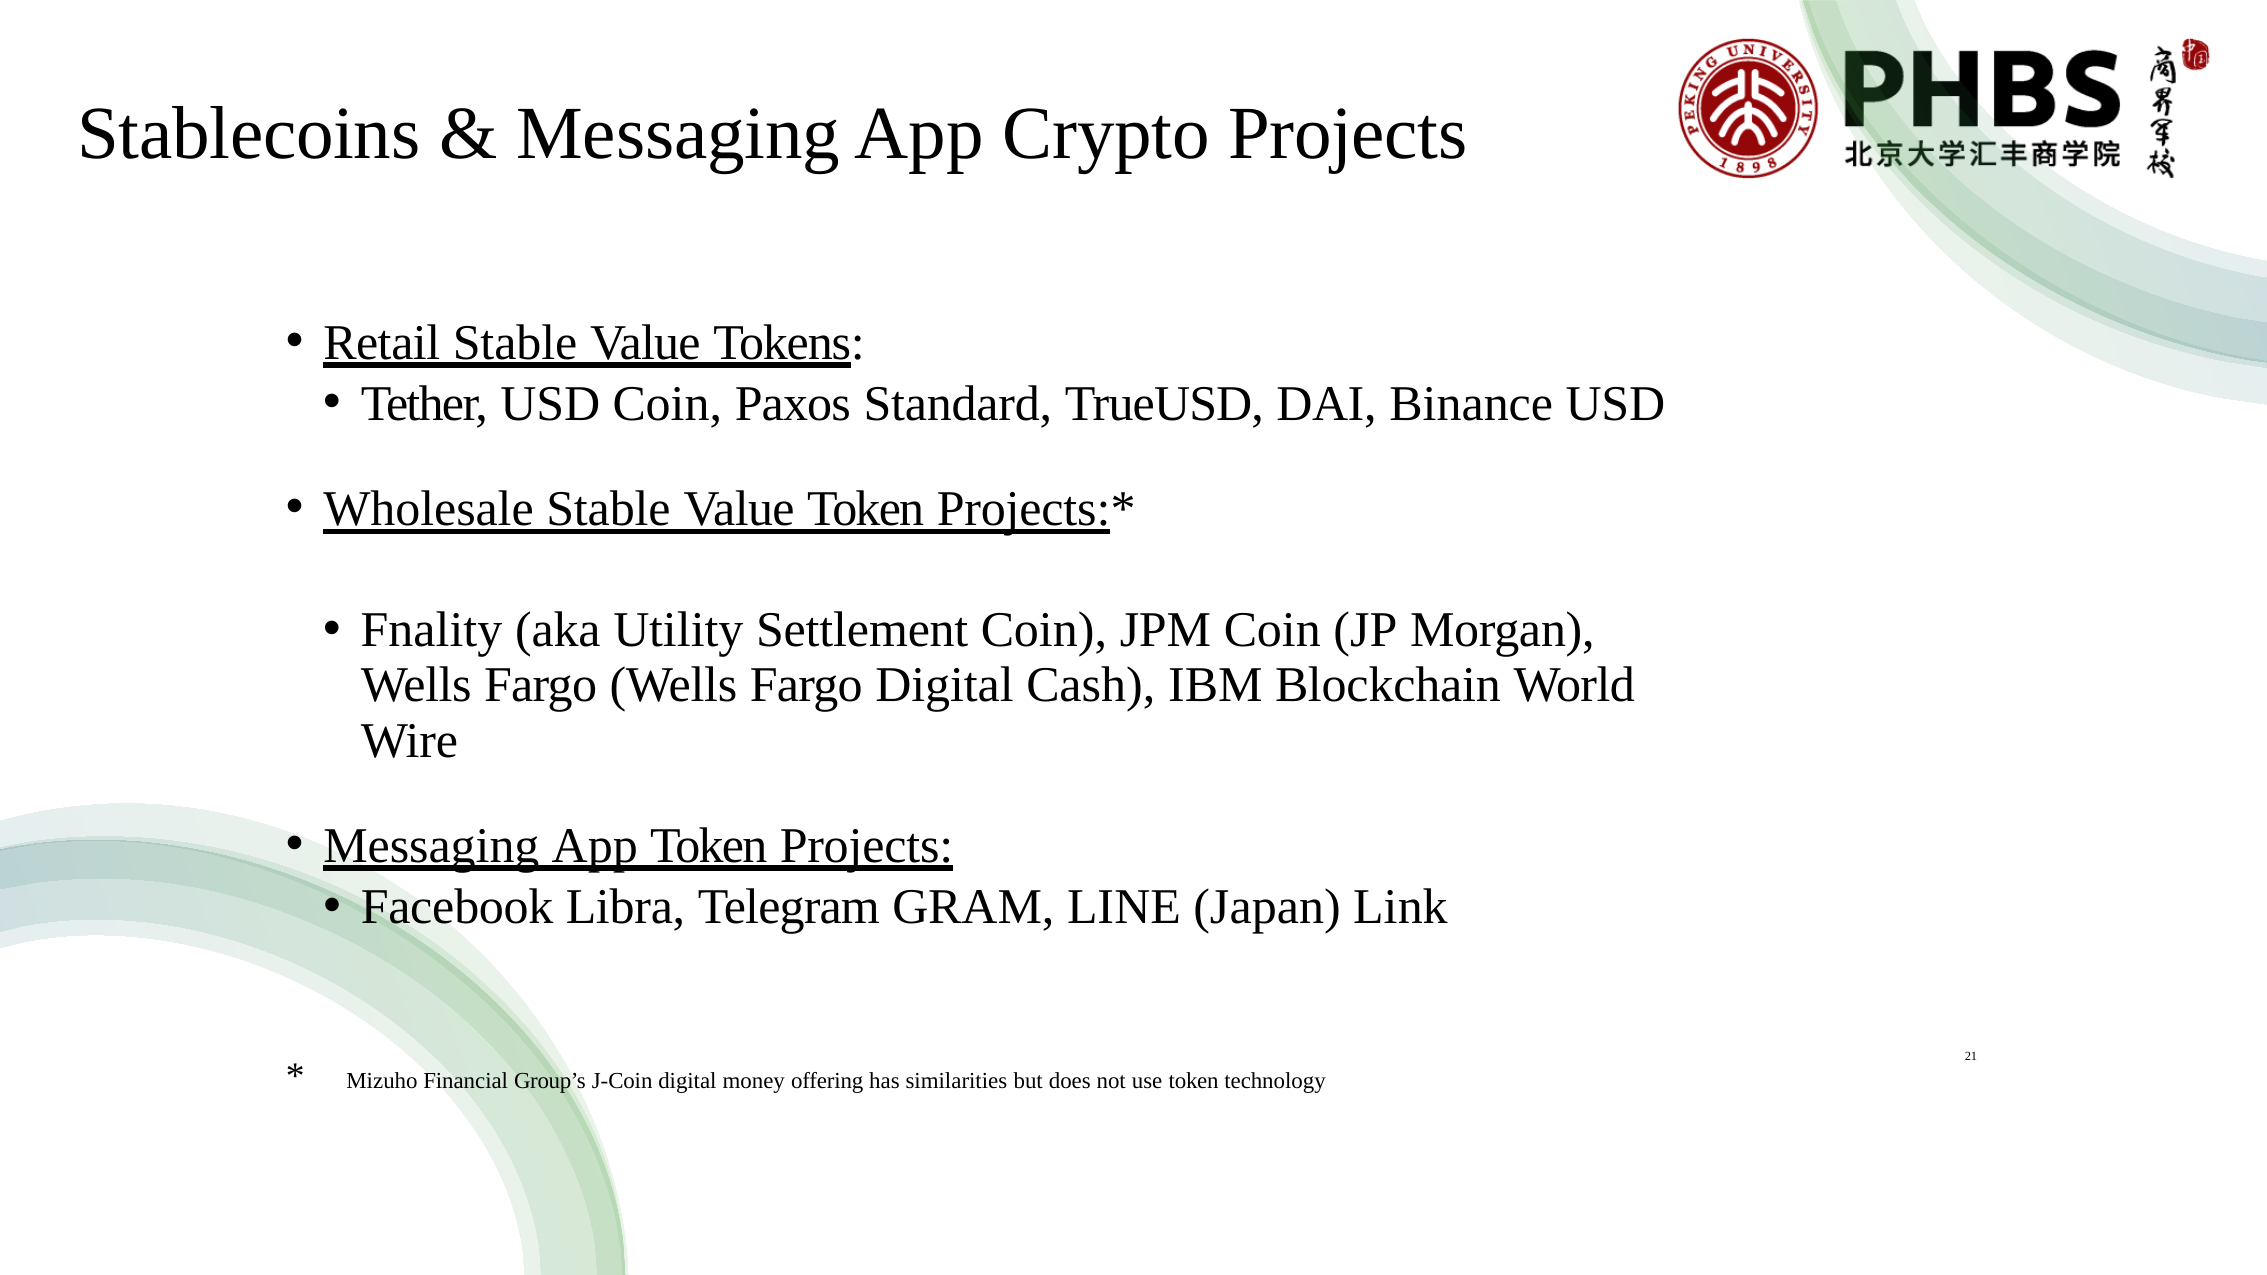

# Stablecoins & Messaging App Crypto Projects
Retail Stable Value Tokens:
Tether, USD Coin, Paxos Standard, TrueUSD, DAI, Binance USD
Wholesale Stable Value Token Projects:*
Fnality (aka Utility Settlement Coin), JPM Coin (JP Morgan),
Wells Fargo (Wells Fargo Digital Cash), IBM Blockchain World
Wire
Messaging App Token Projects:
Facebook Libra, Telegram GRAM, LINE (Japan) Link
21
*	Mizuho Financial Group’s J-Coin digital money offering has similarities but does not use token technology